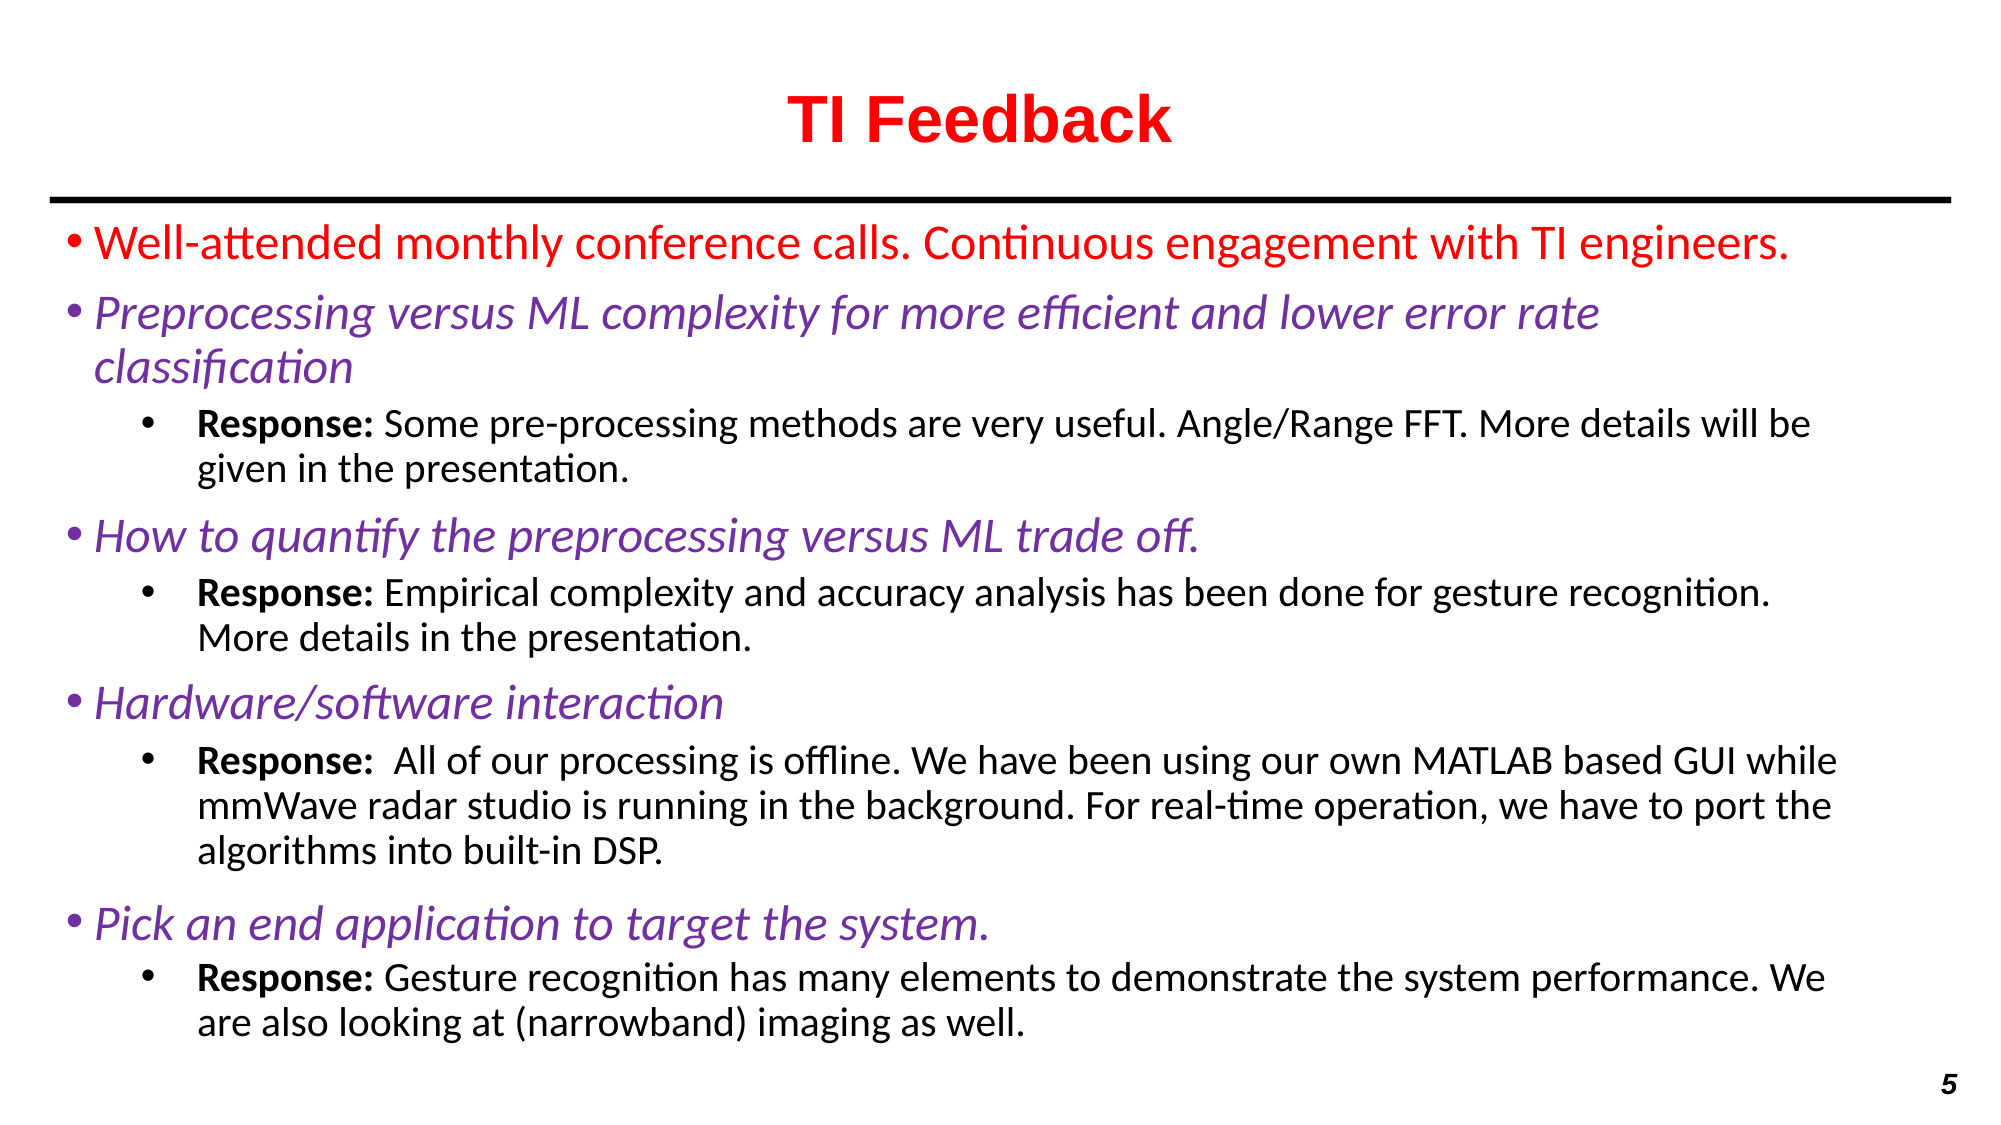

# TI Feedback
Well-attended monthly conference calls. Continuous engagement with TI engineers.
Preprocessing versus ML complexity for more efficient and lower error rate classification
Response: Some pre-processing methods are very useful. Angle/Range FFT. More details will be given in the presentation.
How to quantify the preprocessing versus ML trade off.
Response: Empirical complexity and accuracy analysis has been done for gesture recognition. More details in the presentation.
Hardware/software interaction
Response:  All of our processing is offline. We have been using our own MATLAB based GUI while mmWave radar studio is running in the background. For real-time operation, we have to port the algorithms into built-in DSP.
Pick an end application to target the system.
Response: Gesture recognition has many elements to demonstrate the system performance. We are also looking at (narrowband) imaging as well.